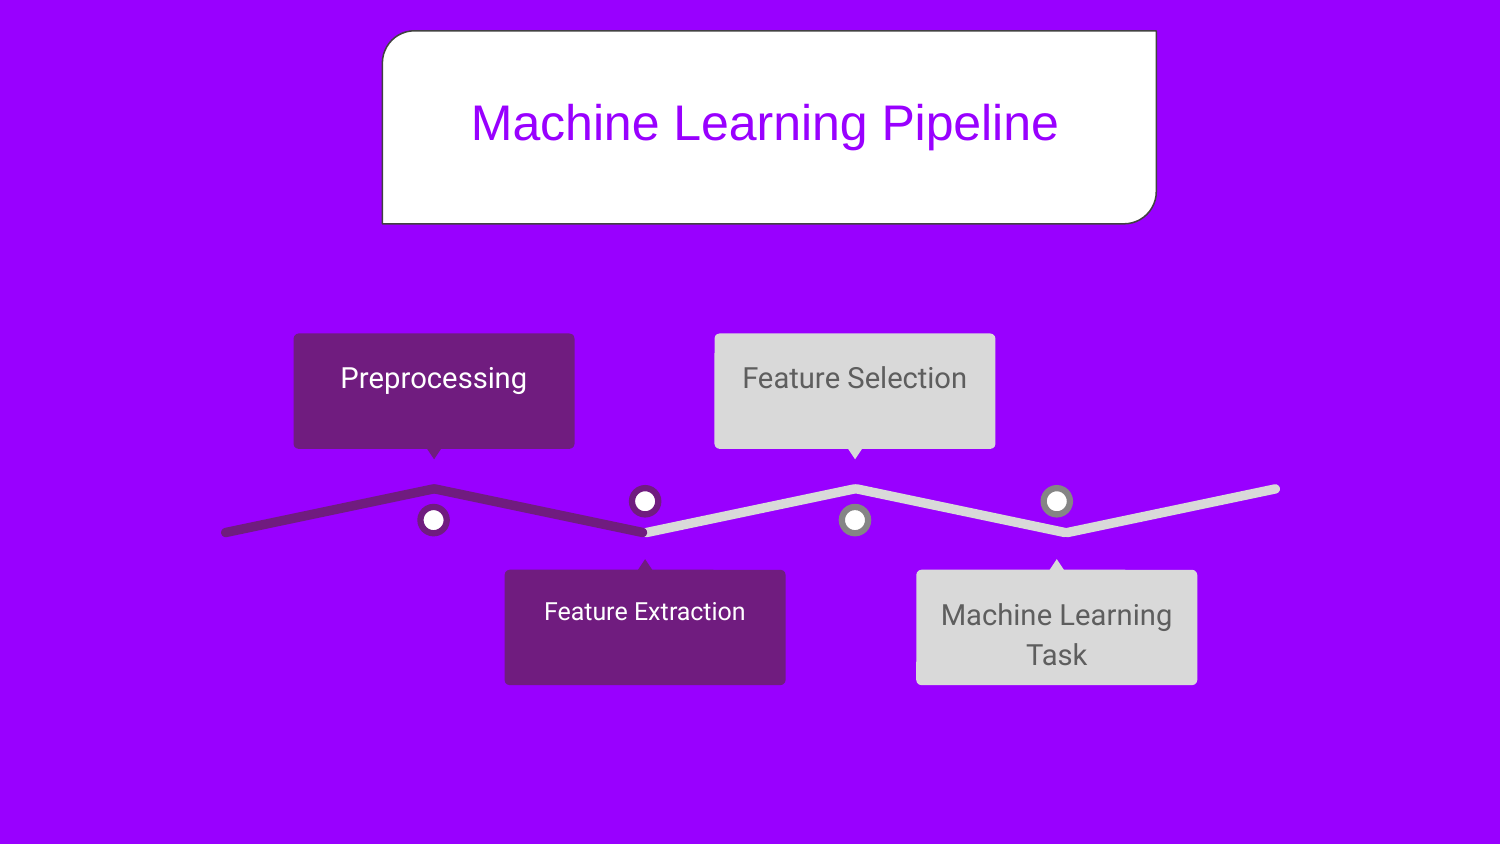

Machine Learning Pipeline

Preprocessing

Feature Selection

Feature Extraction

Machine Learning Task